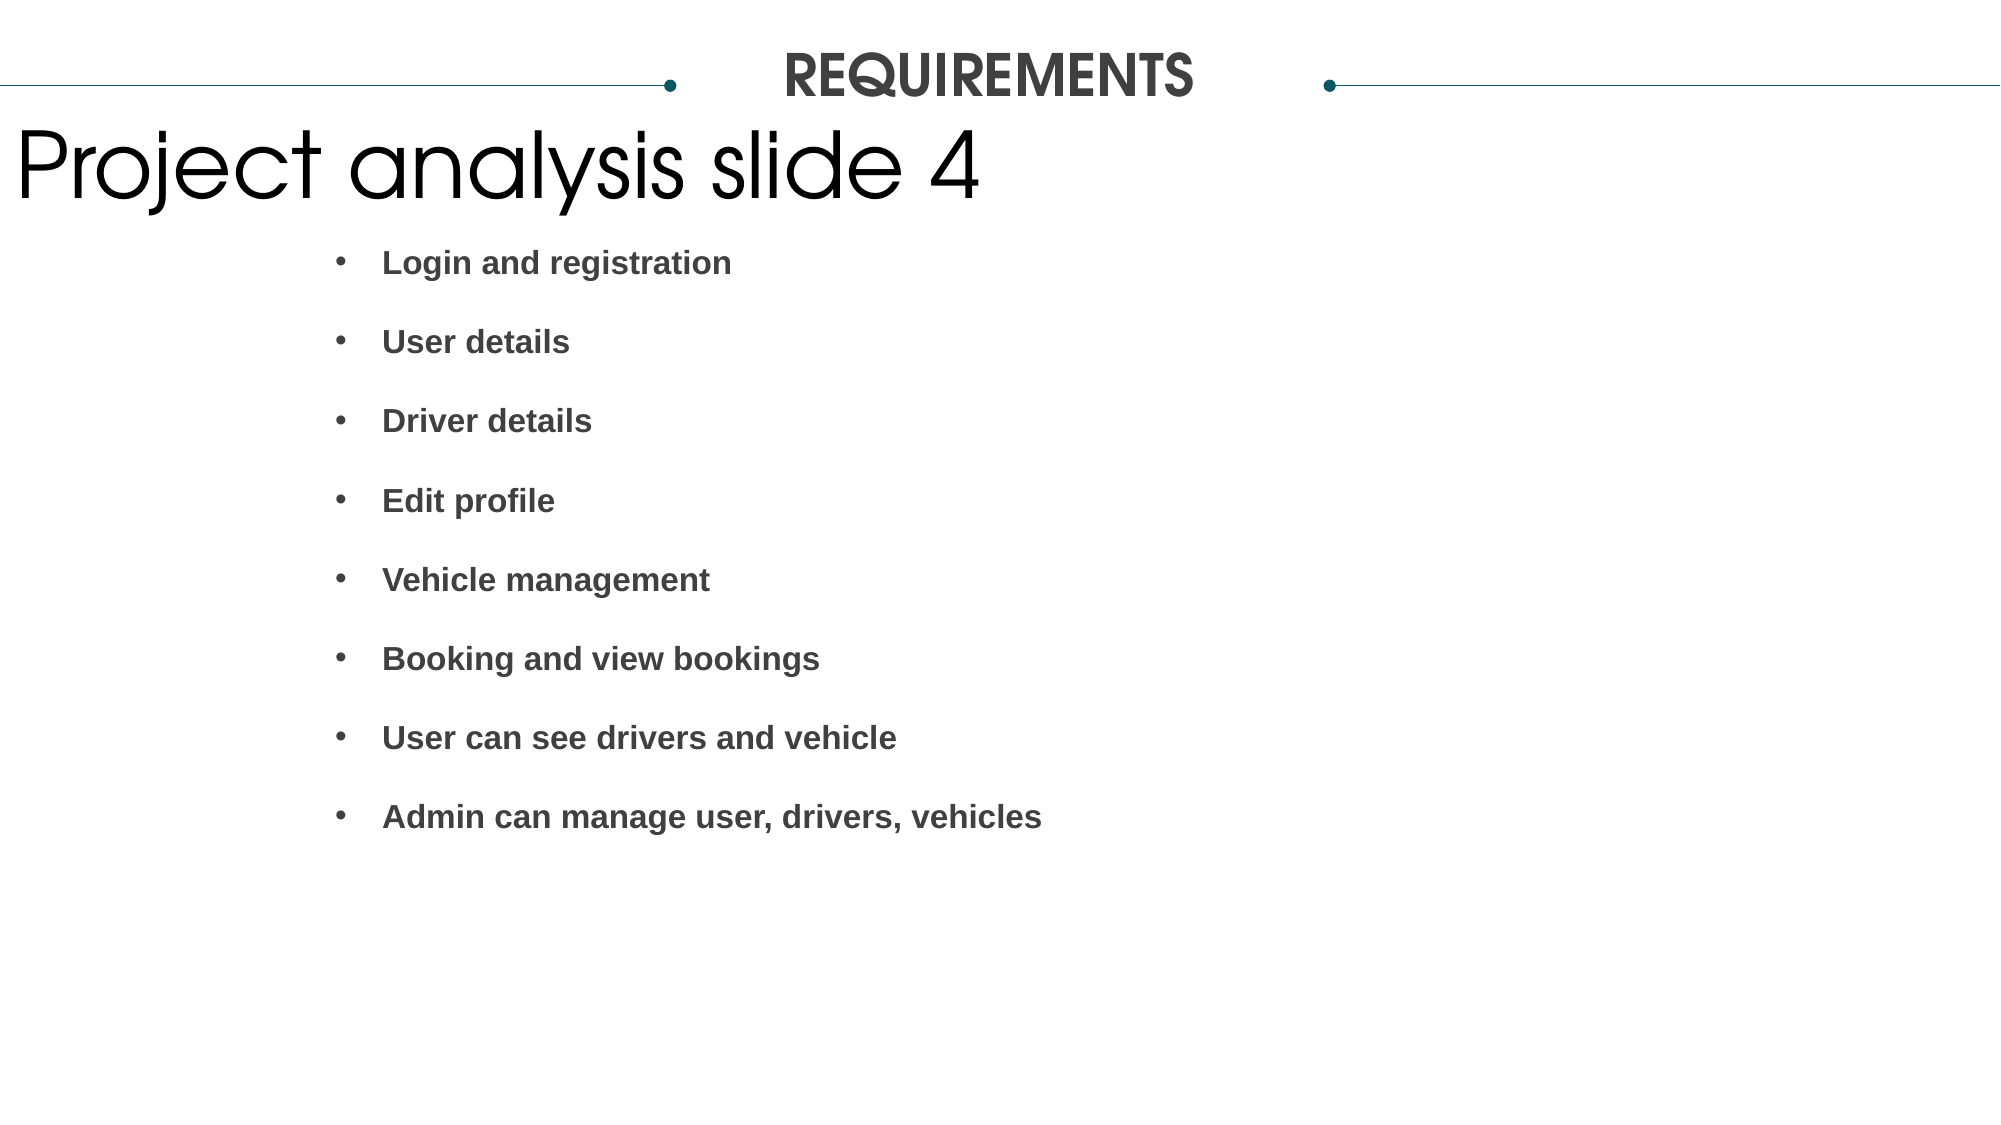

REQUIREMENTS
Project analysis slide 4
Login and registration

User details

Driver details

Edit profile

Vehicle management

Booking and view bookings

User can see drivers and vehicle

Admin can manage user, drivers, vehicles